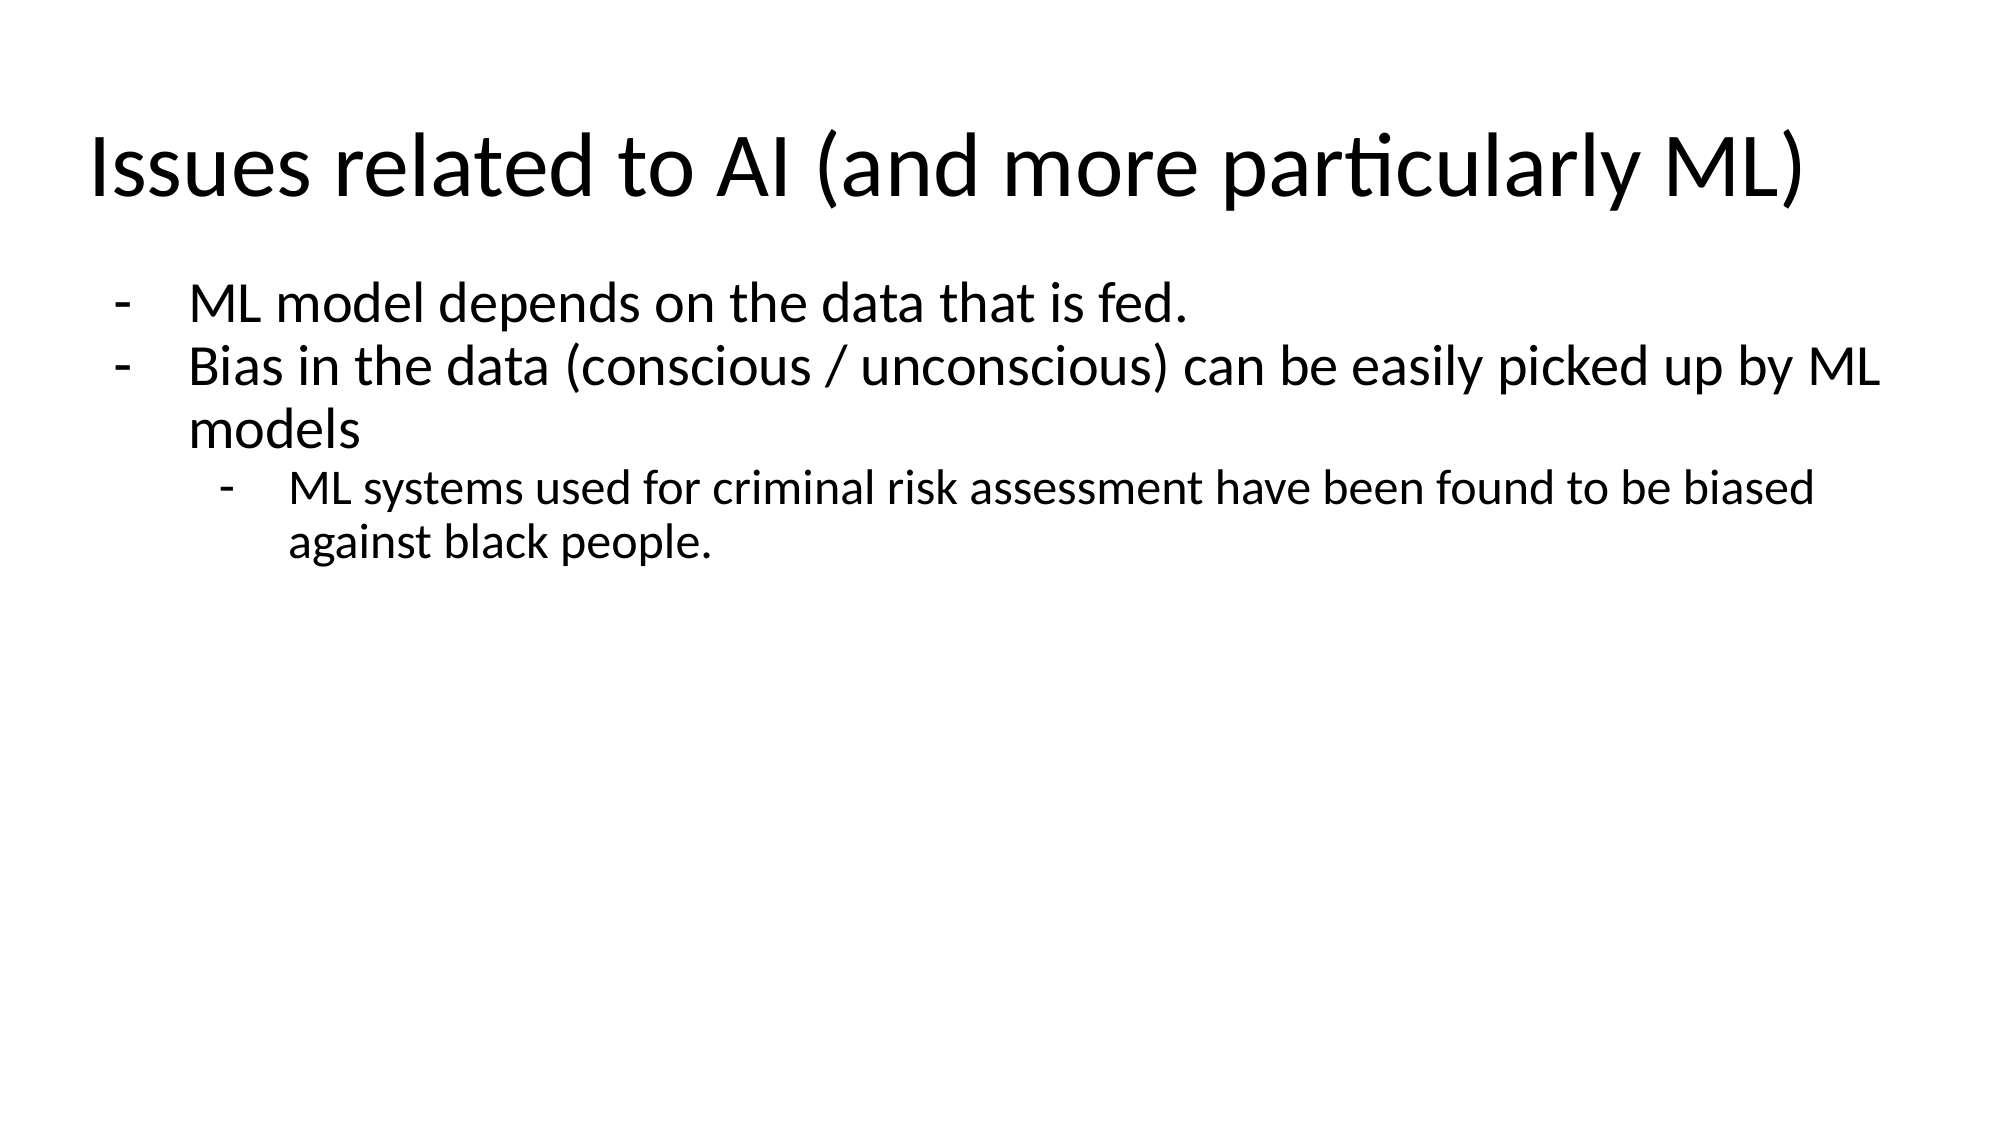

# Issues related to AI (and more particularly ML)
ML model depends on the data that is fed.
Bias in the data (conscious / unconscious) can be easily picked up by ML models
ML systems used for criminal risk assessment have been found to be biased against black people.